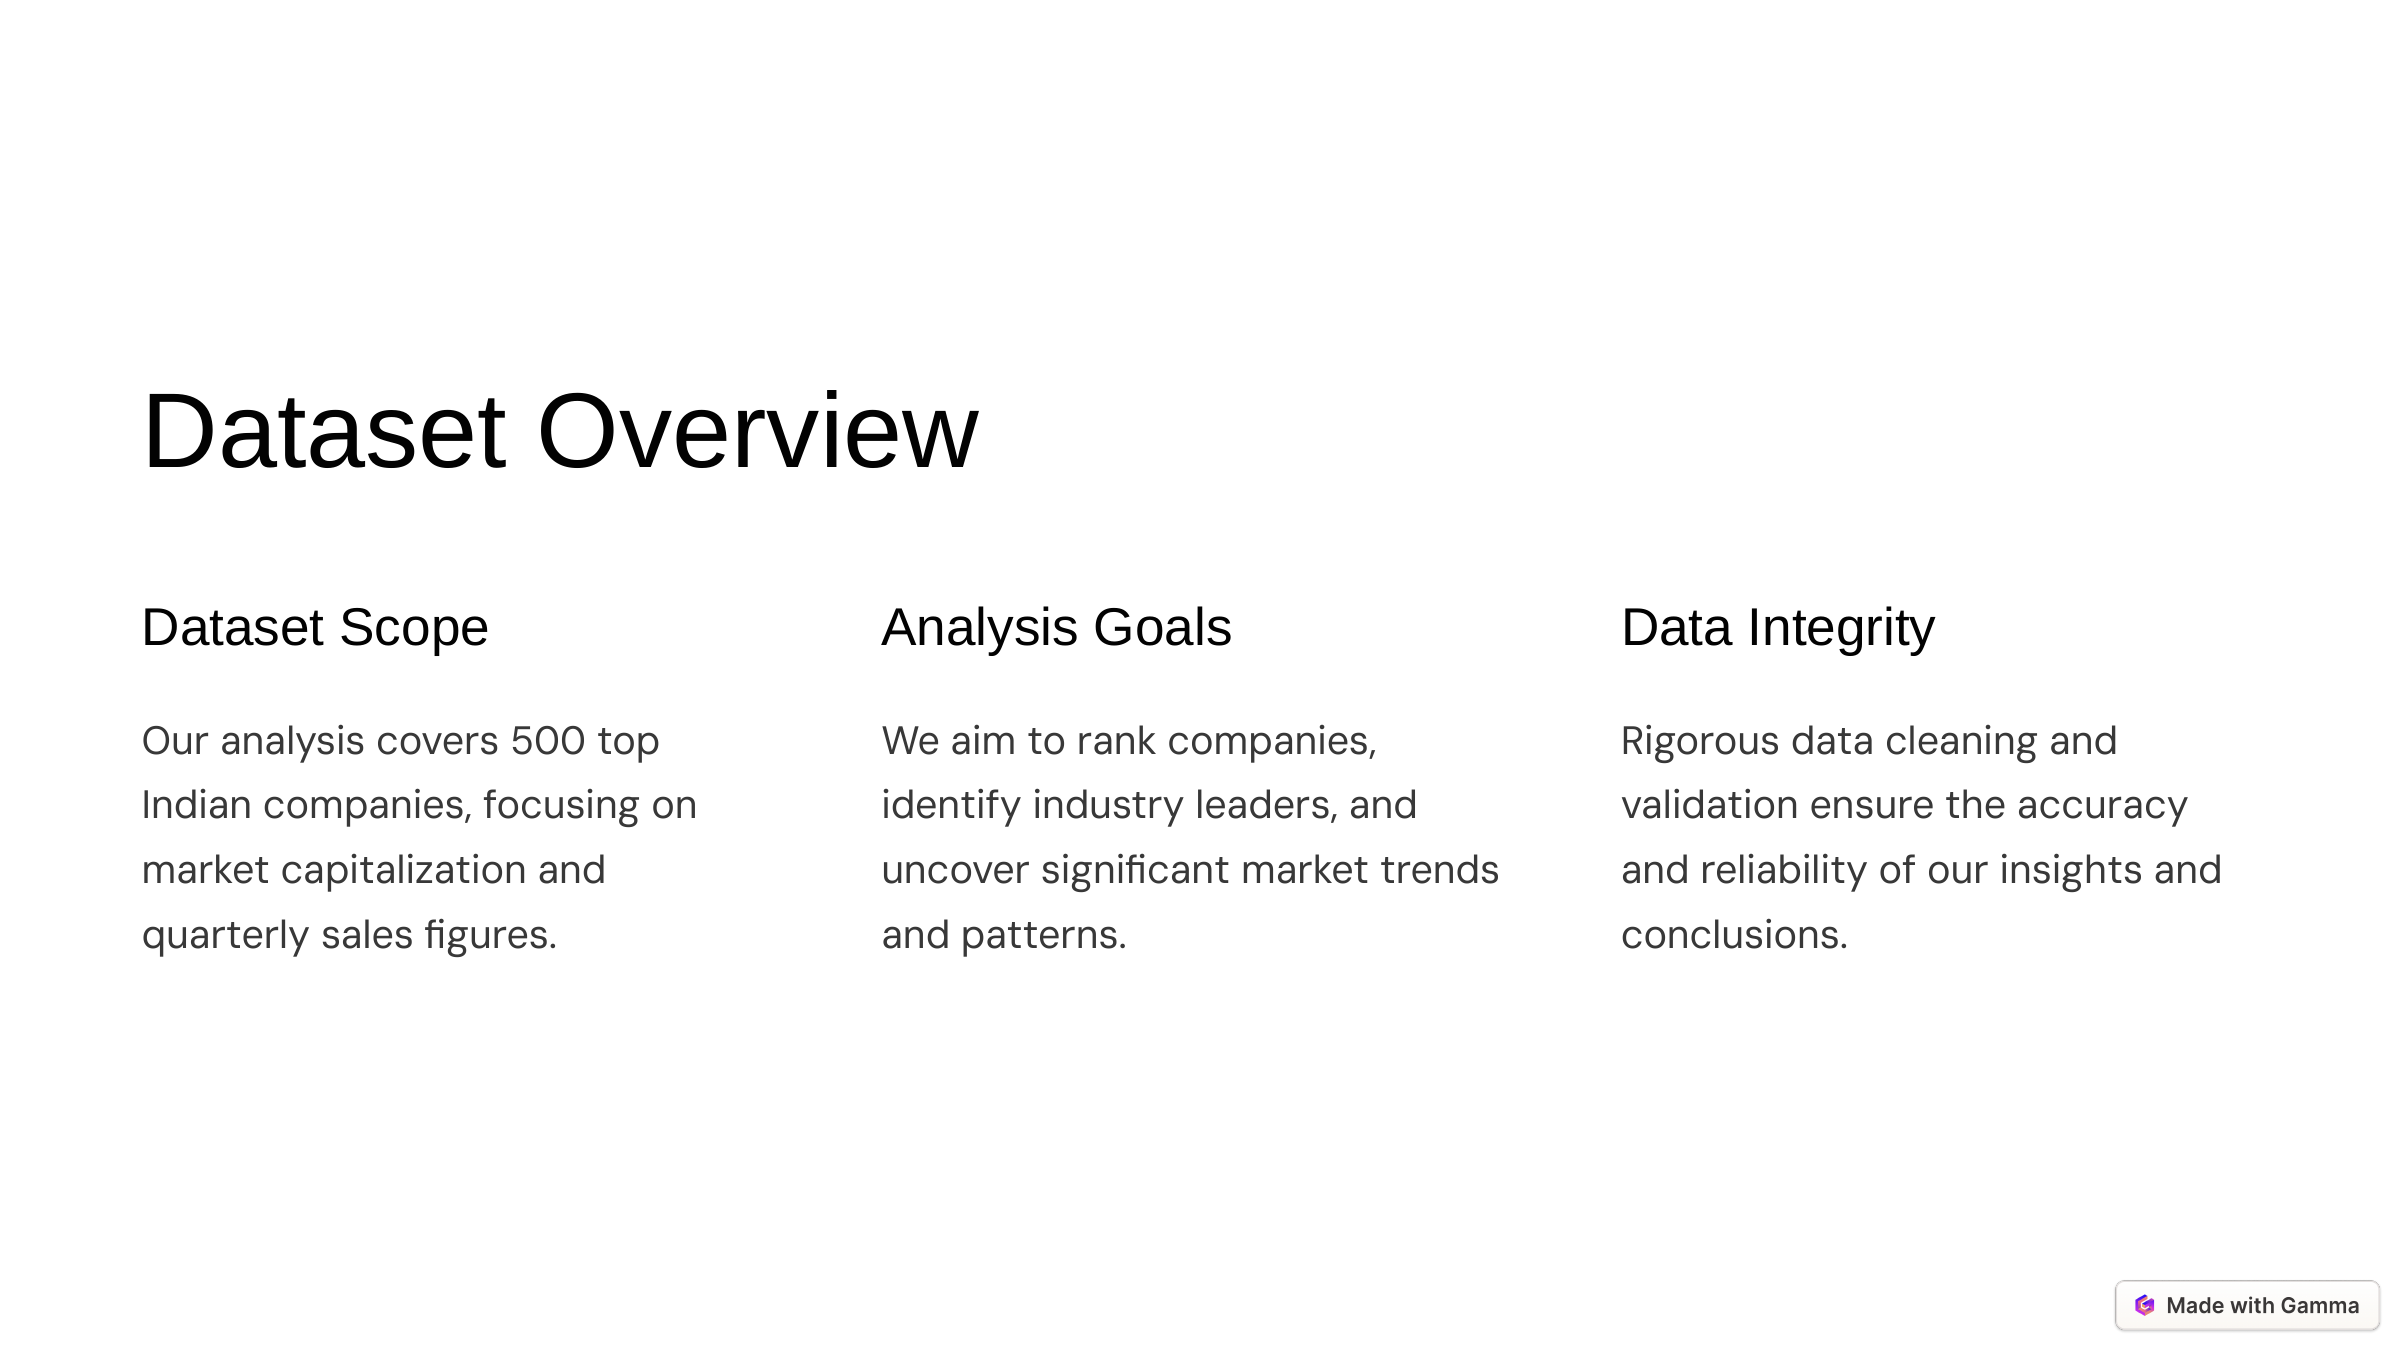

Dataset Overview
Dataset Scope
Analysis Goals
Data Integrity
Our analysis covers 500 top Indian companies, focusing on market capitalization and quarterly sales figures.
We aim to rank companies, identify industry leaders, and uncover significant market trends and patterns.
Rigorous data cleaning and validation ensure the accuracy and reliability of our insights and conclusions.